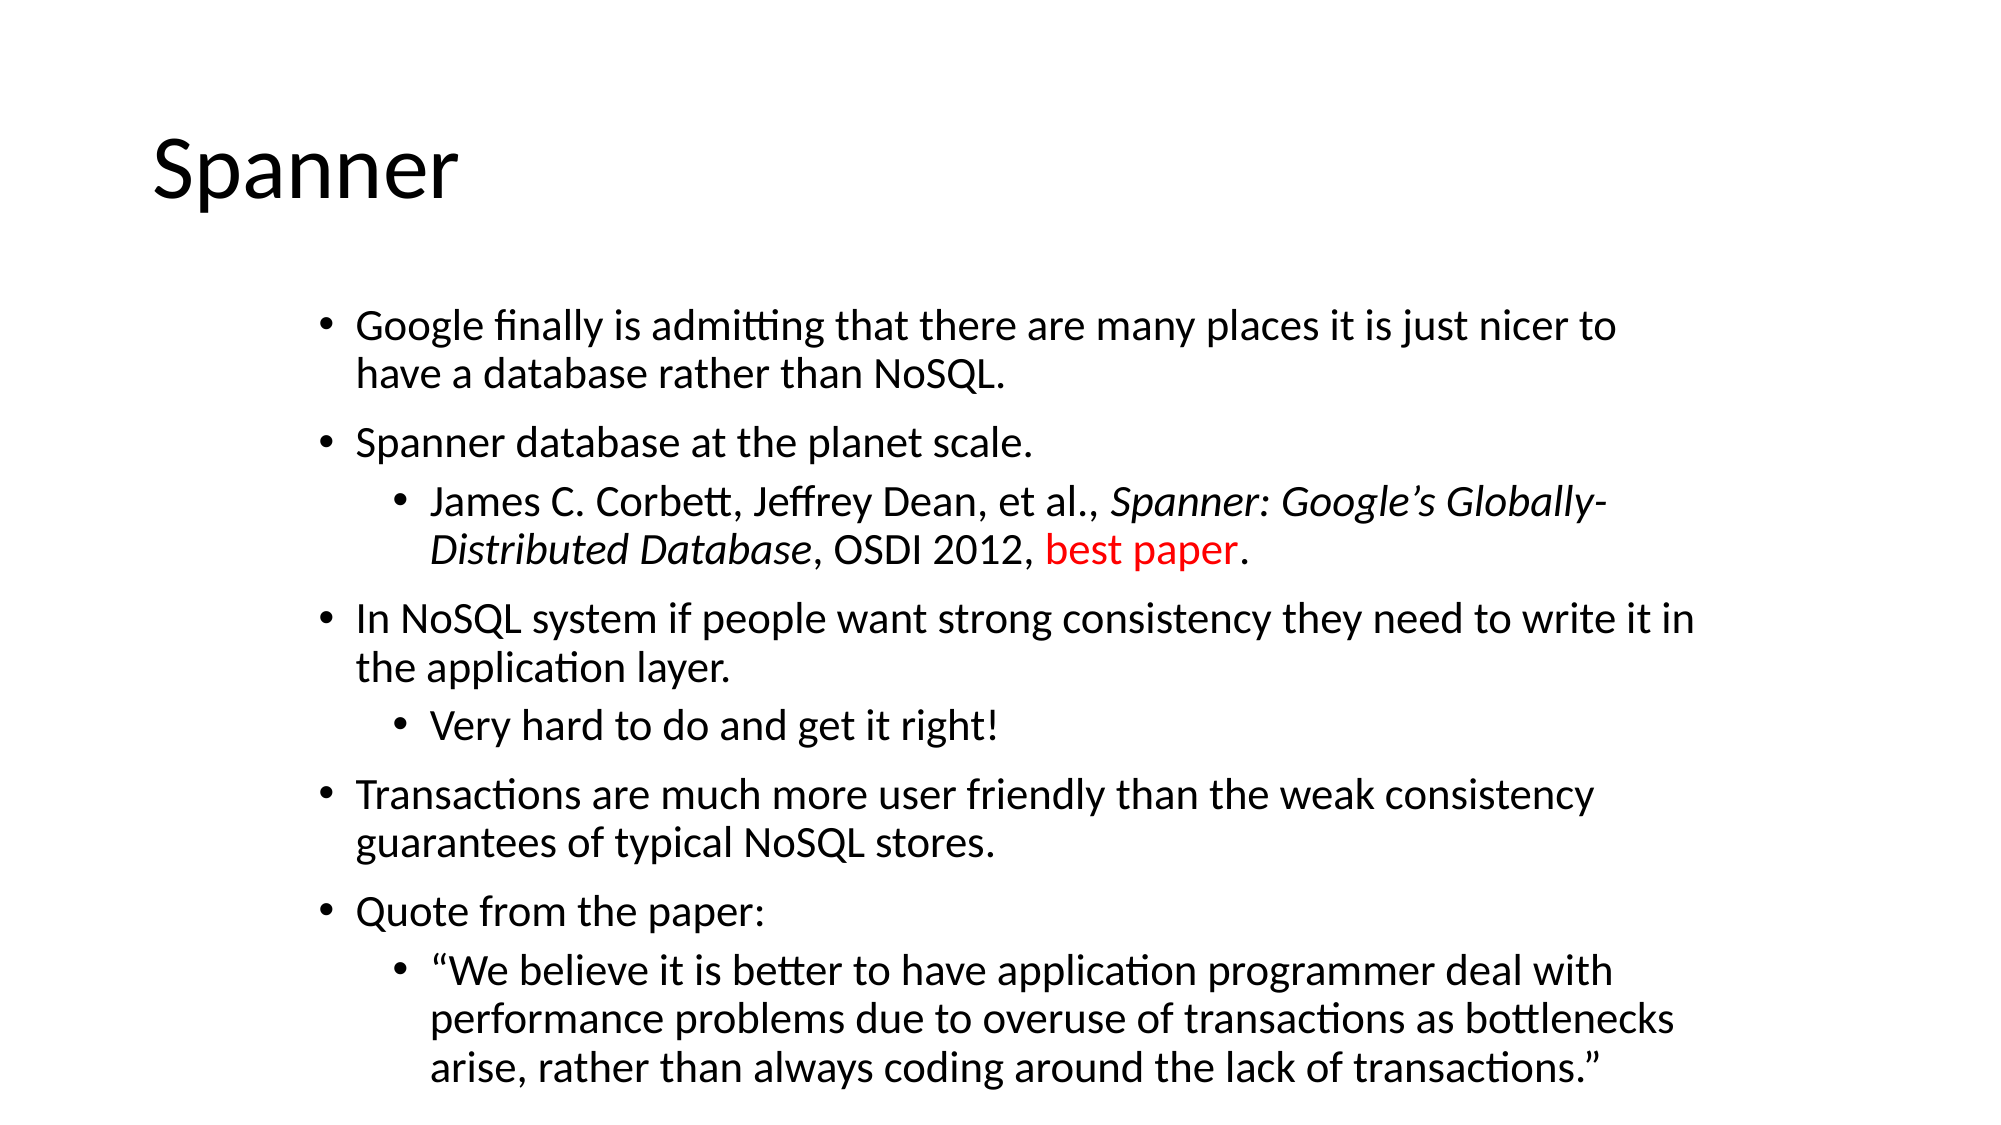

# Spanner
Google finally is admitting that there are many places it is just nicer to have a database rather than NoSQL.
Spanner database at the planet scale.
James C. Corbett, Jeffrey Dean, et al., Spanner: Google’s Globally-Distributed Database, OSDI 2012, best paper.
In NoSQL system if people want strong consistency they need to write it in the application layer.
Very hard to do and get it right!
Transactions are much more user friendly than the weak consistency guarantees of typical NoSQL stores.
Quote from the paper:
“We believe it is better to have application programmer deal with performance problems due to overuse of transactions as bottlenecks arise, rather than always coding around the lack of transactions.”